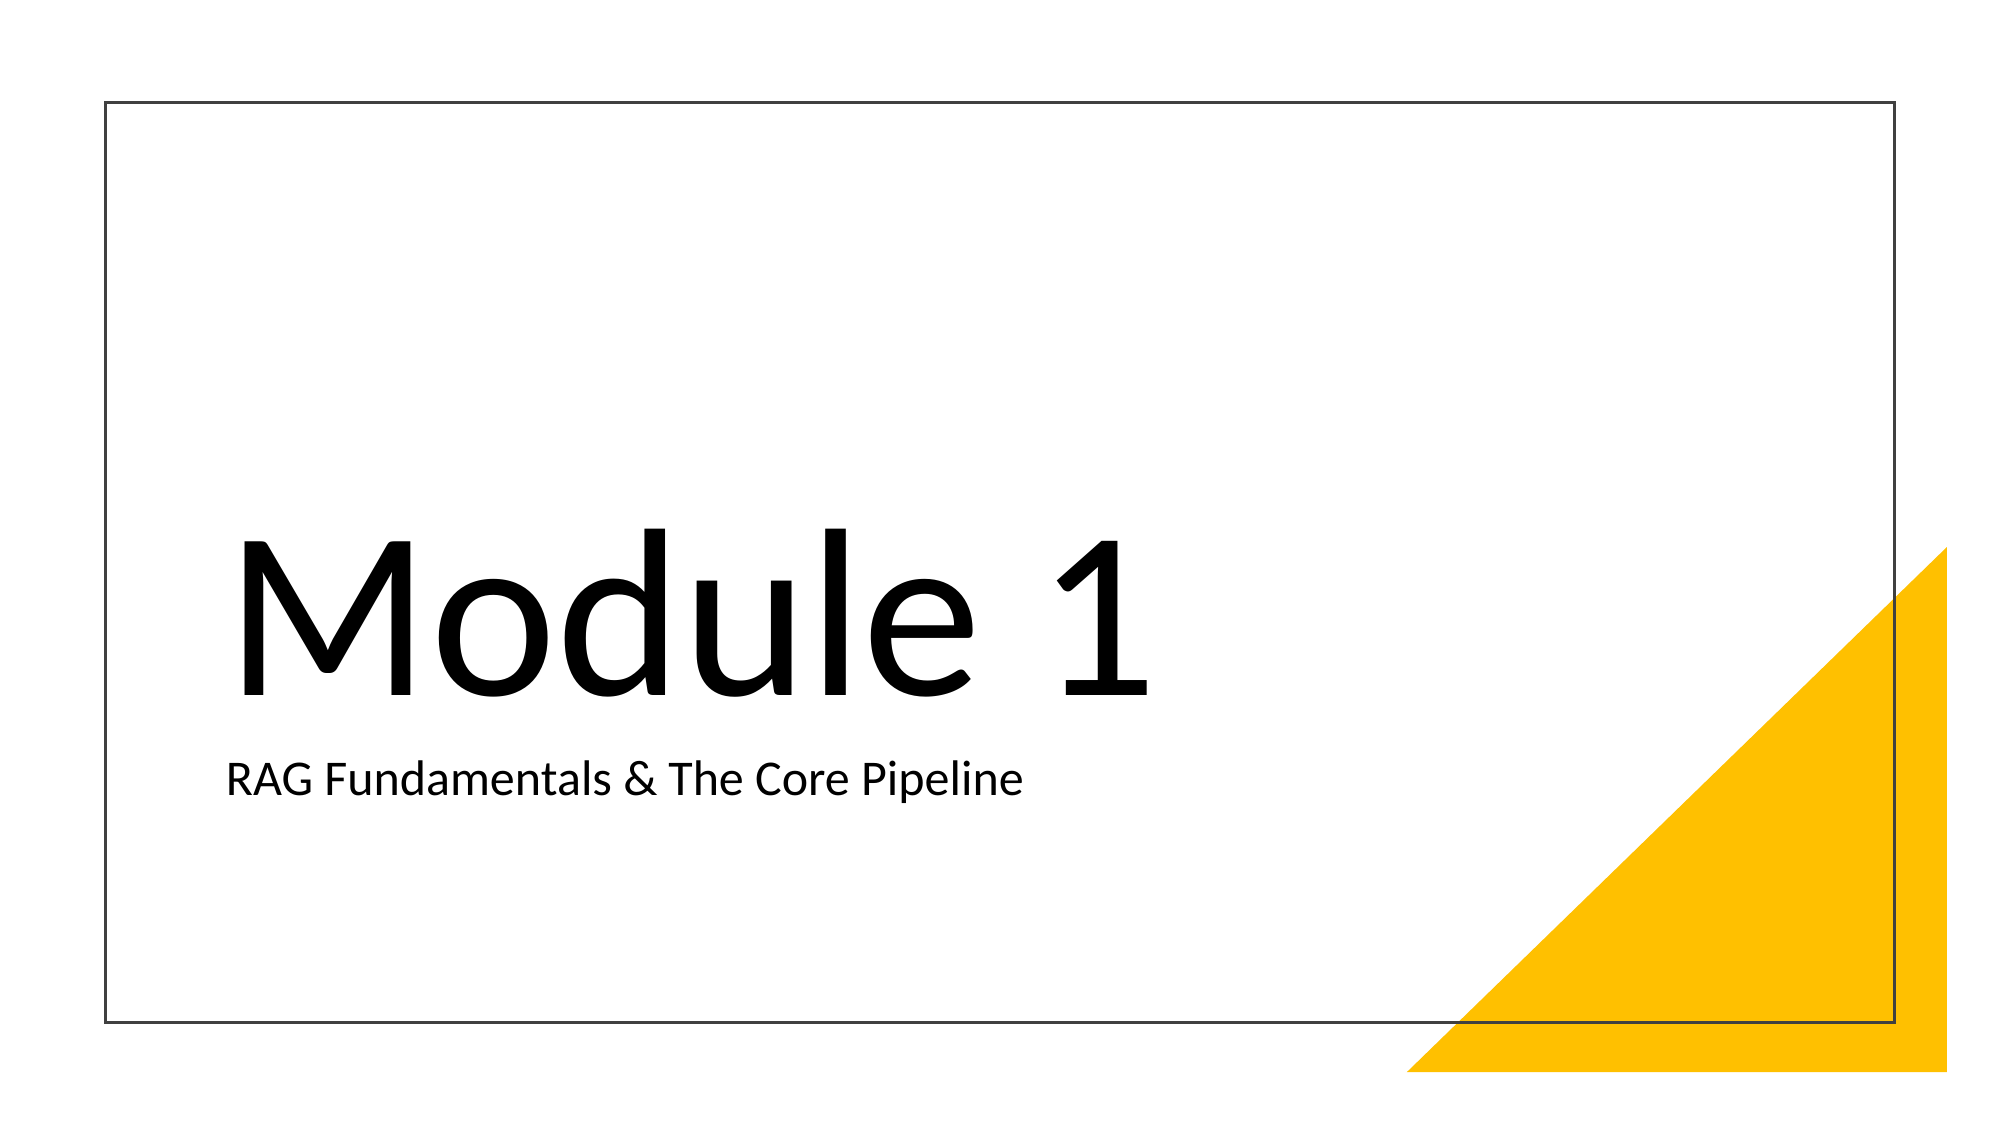

Module 1

RAG Fundamentals & The Core Pipeline